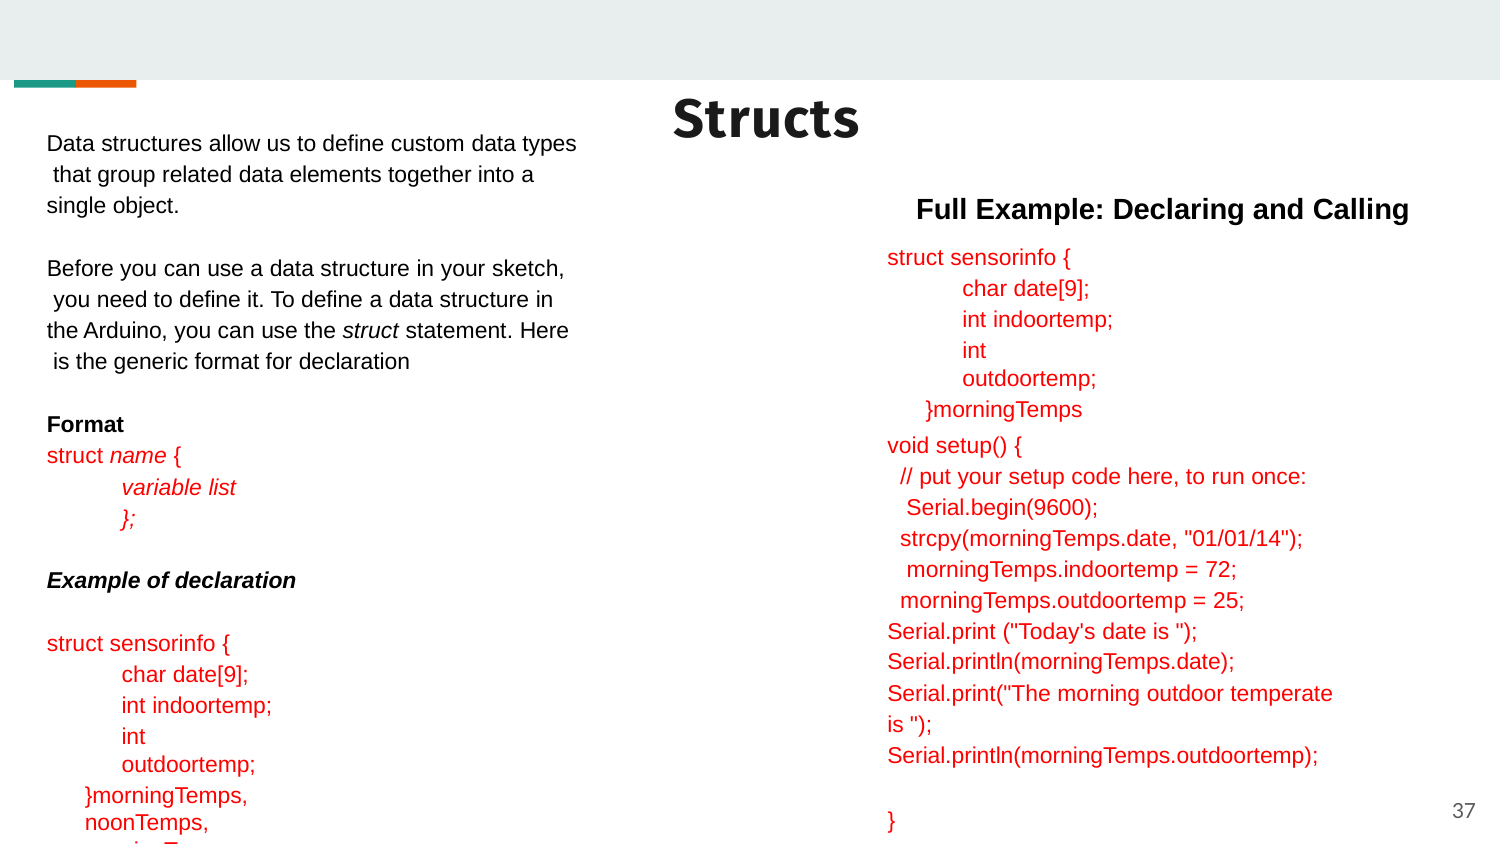

# Structs
Data structures allow us to define custom data types  that group related data elements together into a  single object.
Full Example: Declaring and Calling
struct sensorinfo {
char date[9];  int indoortemp;
int outdoortemp;
}morningTemps
Before you can use a data structure in your sketch,  you need to define it. To define a data structure in  the Arduino, you can use the struct statement. Here  is the generic format for declaration
Format
struct name {
variable list
};
void setup() {
// put your setup code here, to run once:  Serial.begin(9600);  strcpy(morningTemps.date, "01/01/14");  morningTemps.indoortemp = 72;
morningTemps.outdoortemp = 25;  Serial.print ("Today's date is ");  Serial.println(morningTemps.date);  Serial.print("The morning outdoor temperate  is ");  Serial.println(morningTemps.outdoortemp);
Example of declaration
struct sensorinfo {
char date[9];  int indoortemp;
int outdoortemp;
}morningTemps, noonTemps, eveningTemps;
37
}